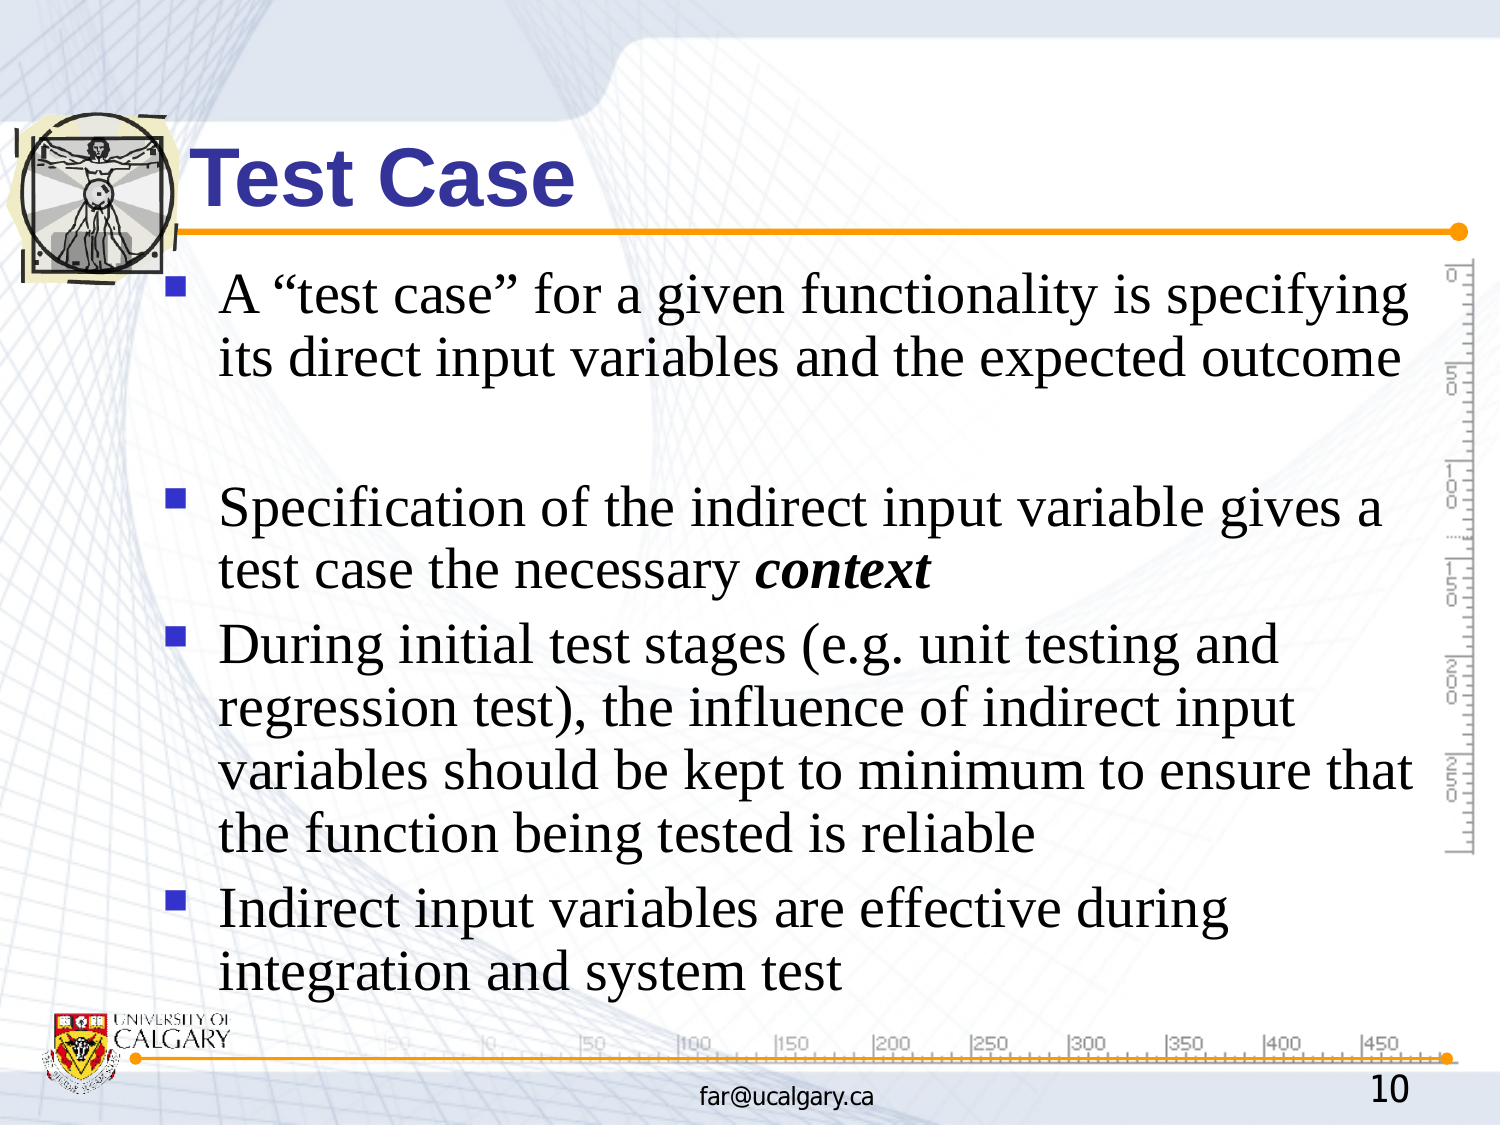

# Test Case
A “test case” for a given functionality is specifying its direct input variables and the expected outcome

Specification of the indirect input variable gives a test case the necessary context
During initial test stages (e.g. unit testing and regression test), the influence of indirect input variables should be kept to minimum to ensure that the function being tested is reliable
Indirect input variables are effective during integration and system test
far@ucalgary.ca
10